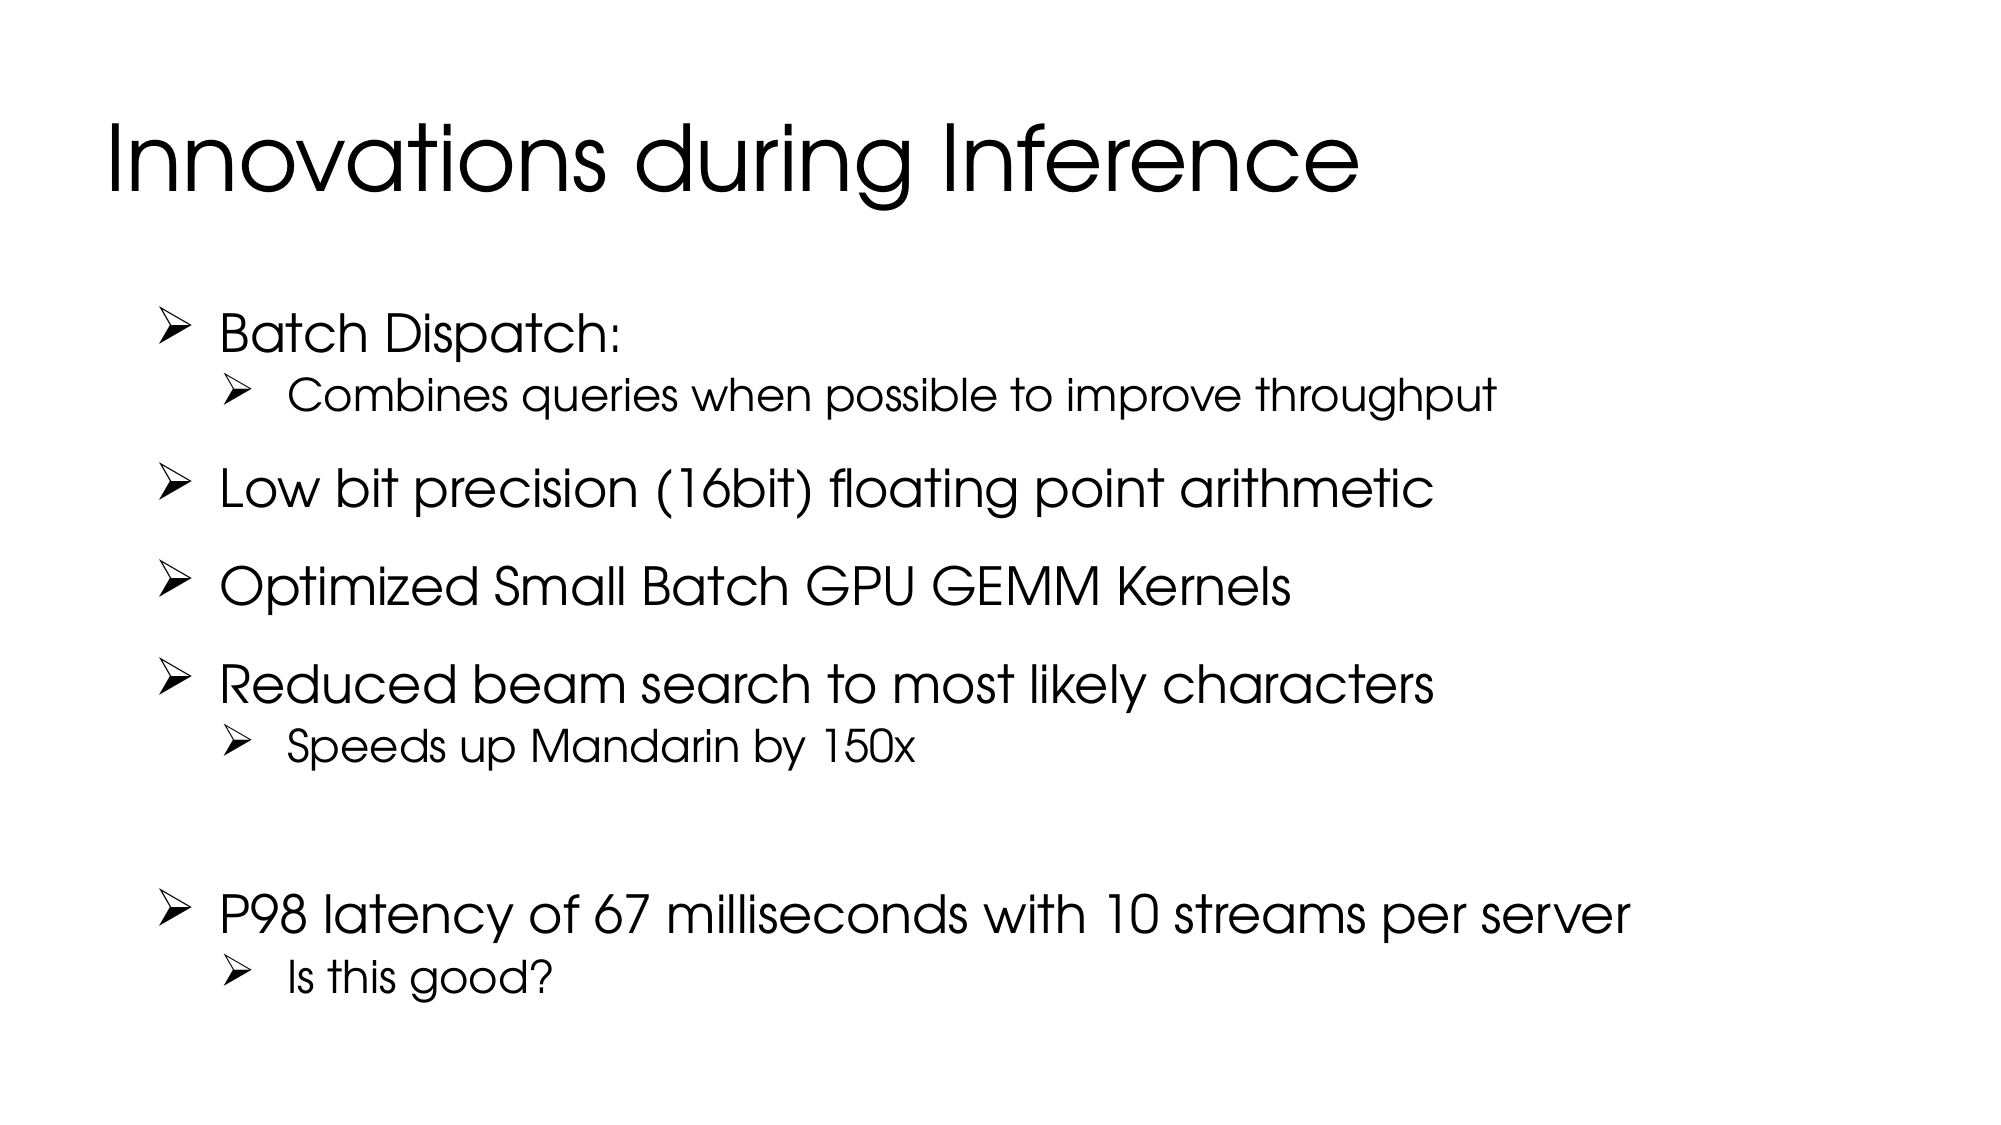

# Innovations during Inference
Batch Dispatch:
Combines queries when possible to improve throughput
Low bit precision (16bit) floating point arithmetic
Optimized Small Batch GPU GEMM Kernels
Reduced beam search to most likely characters
Speeds up Mandarin by 150x

P98 latency of 67 milliseconds with 10 streams per server
Is this good?